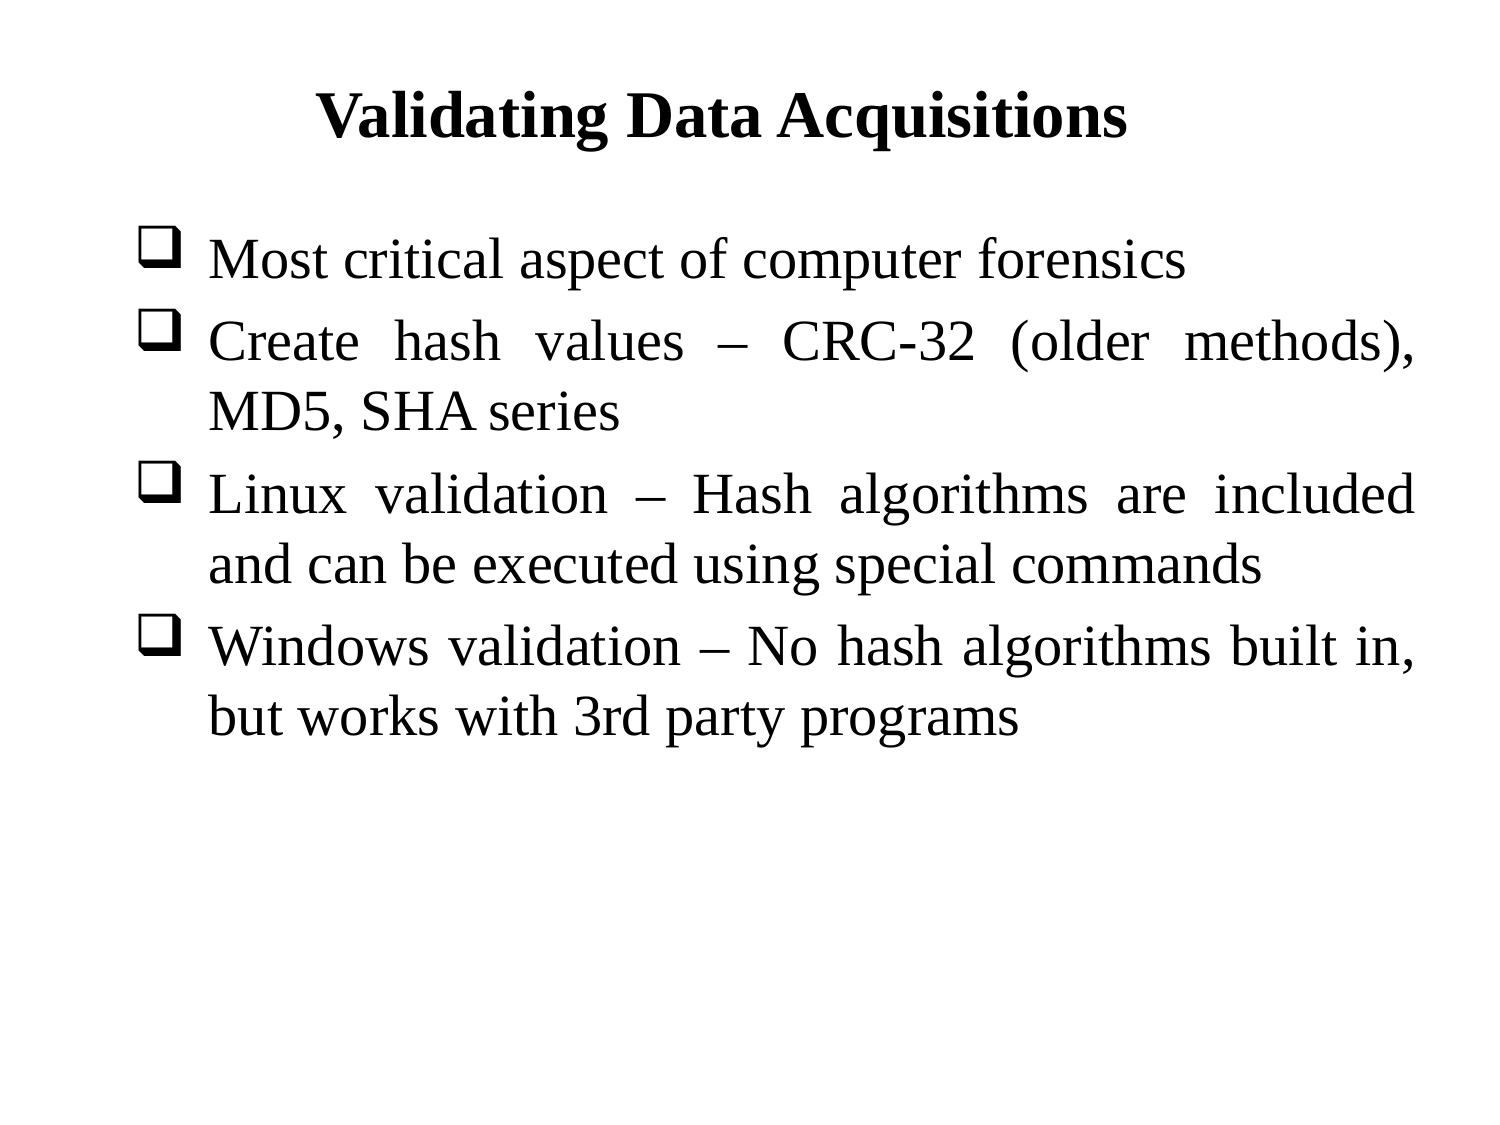

Validating Data Acquisitions
Most critical aspect of computer forensics
Create hash values – CRC-32 (older methods), MD5, SHA series
Linux validation – Hash algorithms are included and can be executed using special commands
Windows validation – No hash algorithms built in, but works with 3rd party programs
20